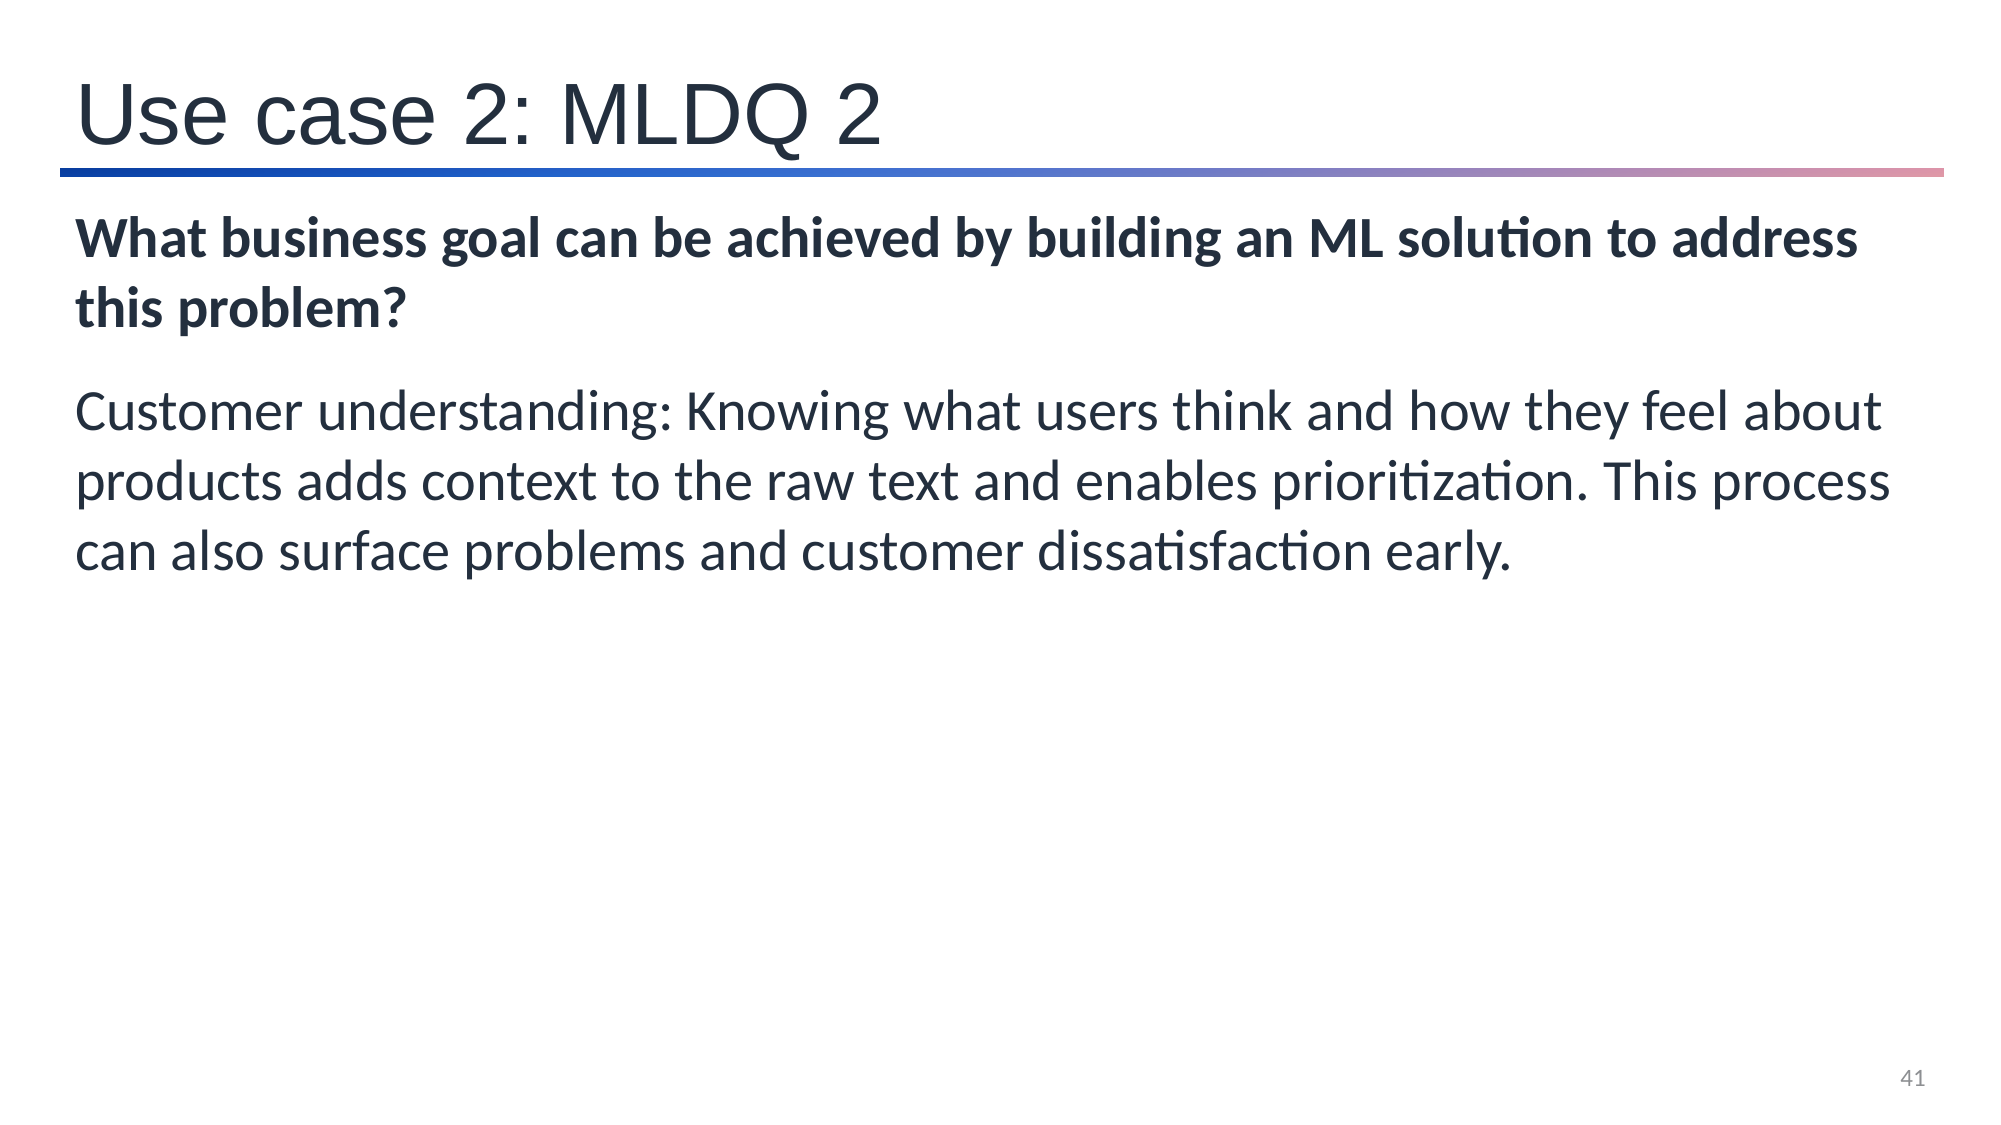

Use case 2: MLDQ 2
What business goal can be achieved by building an ML solution to address this problem?
Customer understanding: Knowing what users think and how they feel about products adds context to the raw text and enables prioritization. This process can also surface problems and customer dissatisfaction early.
41